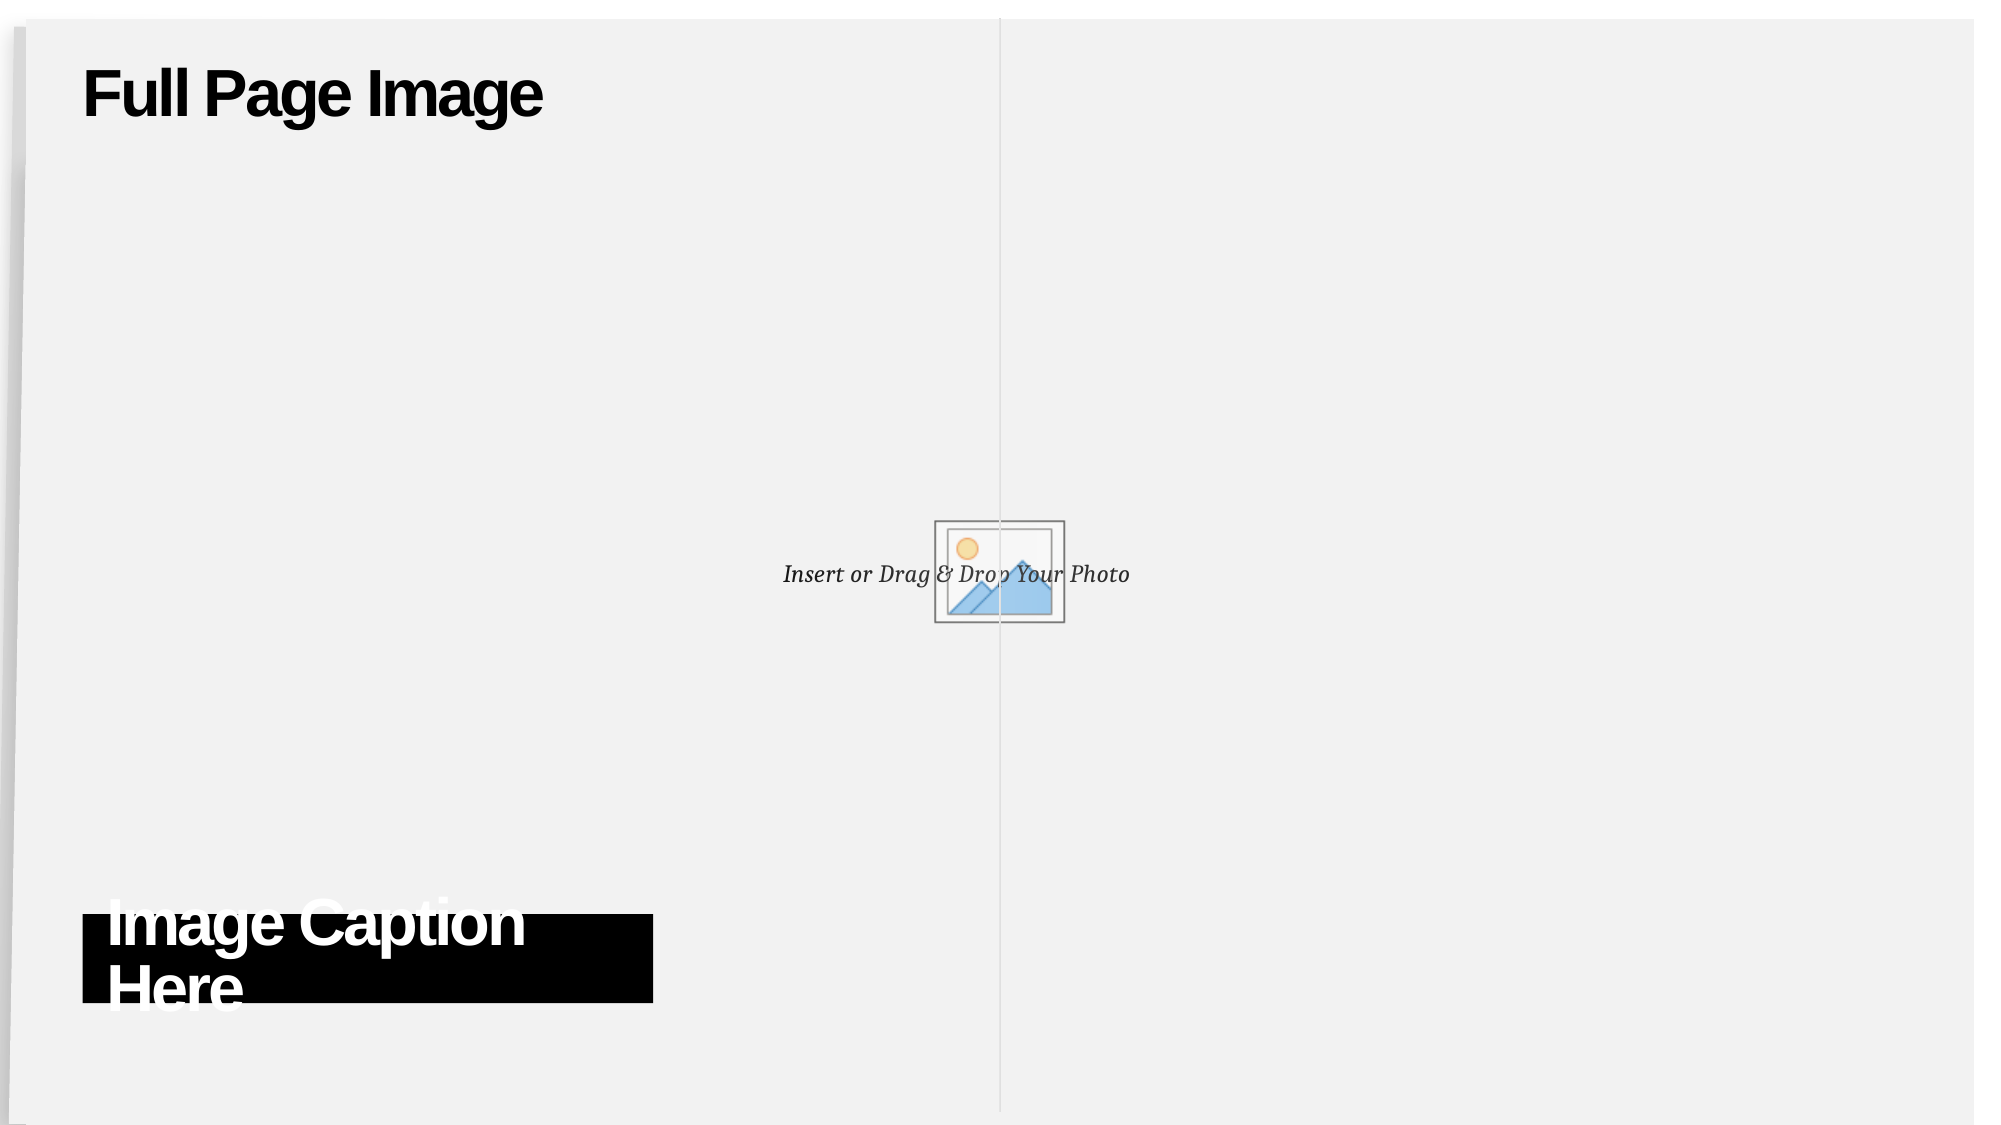

# Full Page Image
Image Caption Here
19